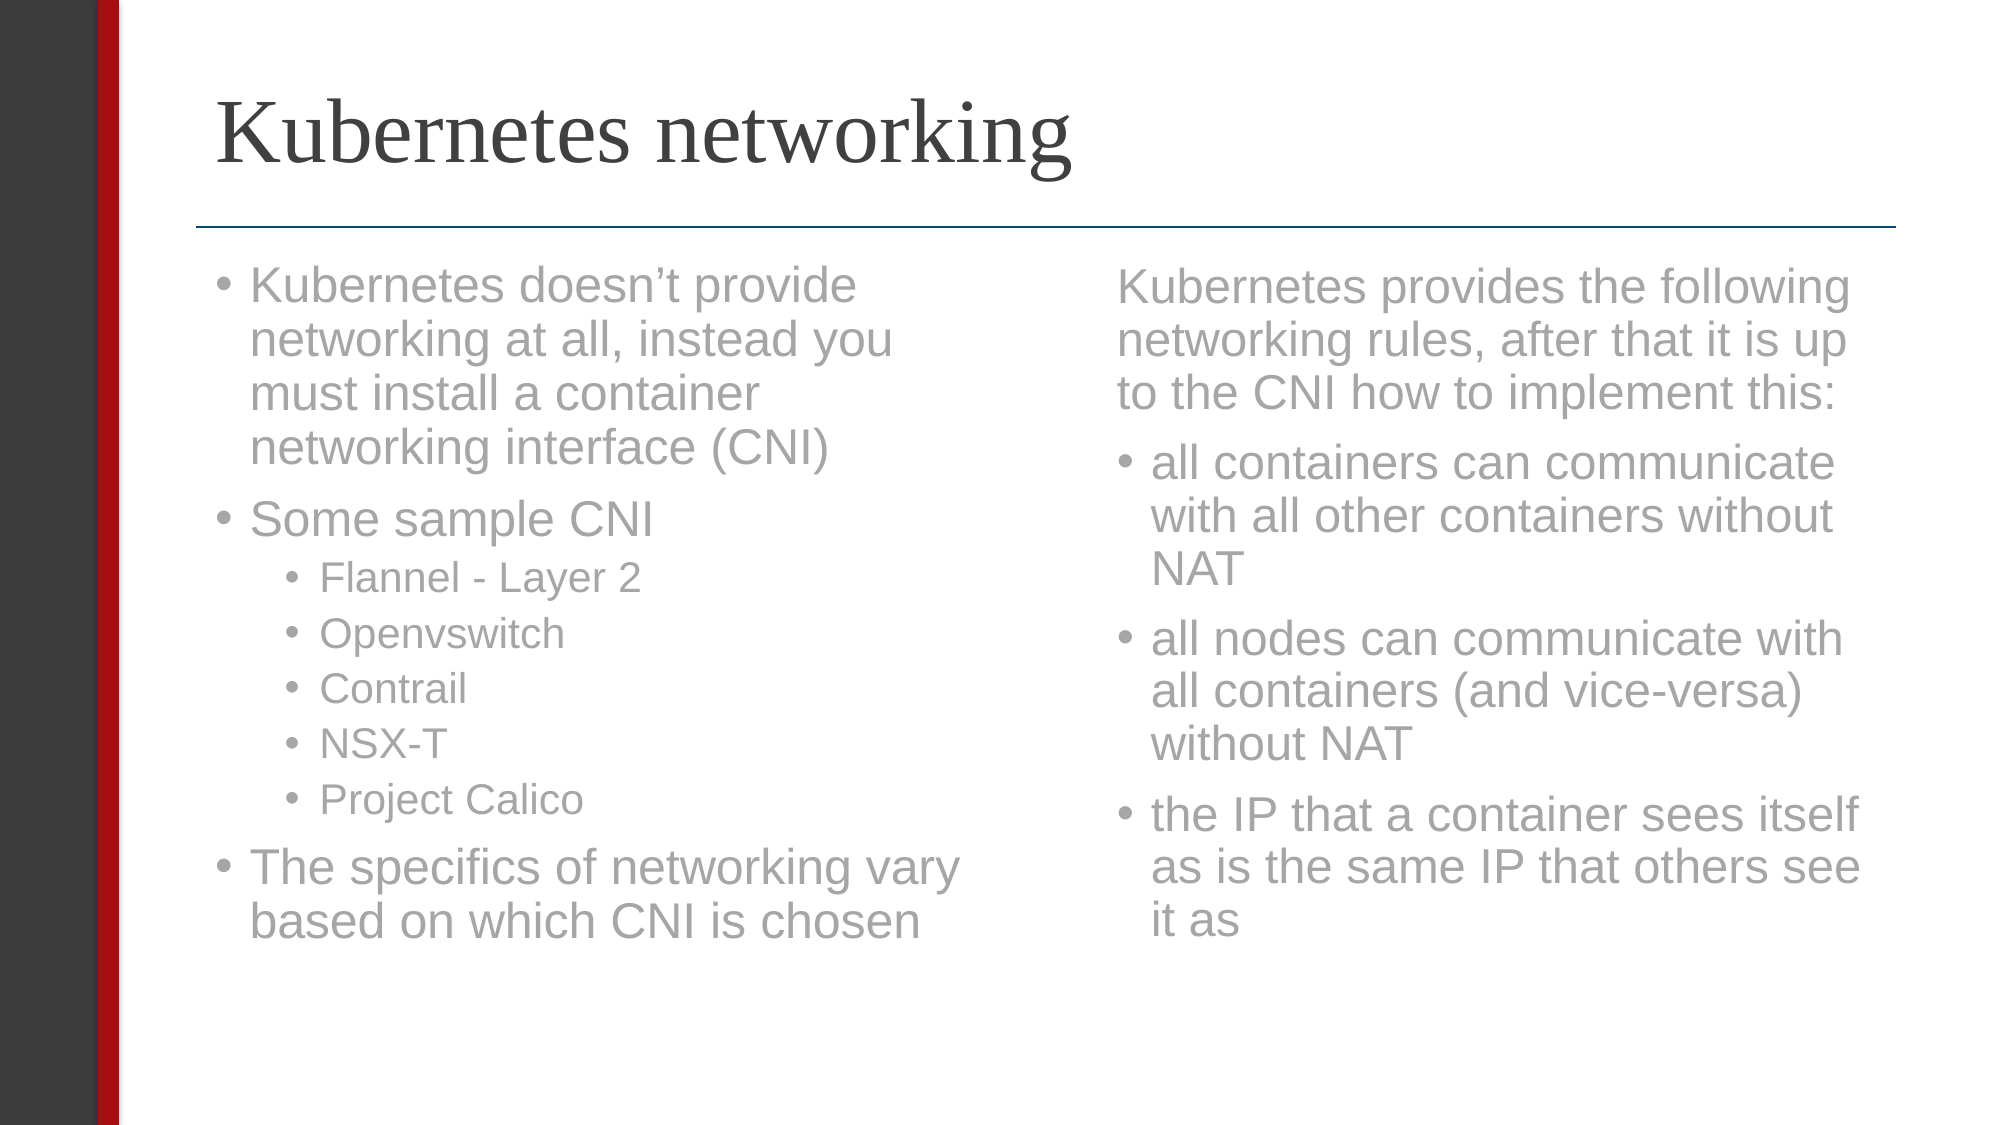

# Kubernetes networking
Kubernetes doesn’t provide networking at all, instead you must install a container networking interface (CNI)
Some sample CNI
Flannel - Layer 2
Openvswitch
Contrail
NSX-T
Project Calico
The specifics of networking vary based on which CNI is chosen

Kubernetes provides the following networking rules, after that it is up to the CNI how to implement this:
all containers can communicate with all other containers without NAT
all nodes can communicate with all containers (and vice-versa) without NAT
the IP that a container sees itself as is the same IP that others see it as